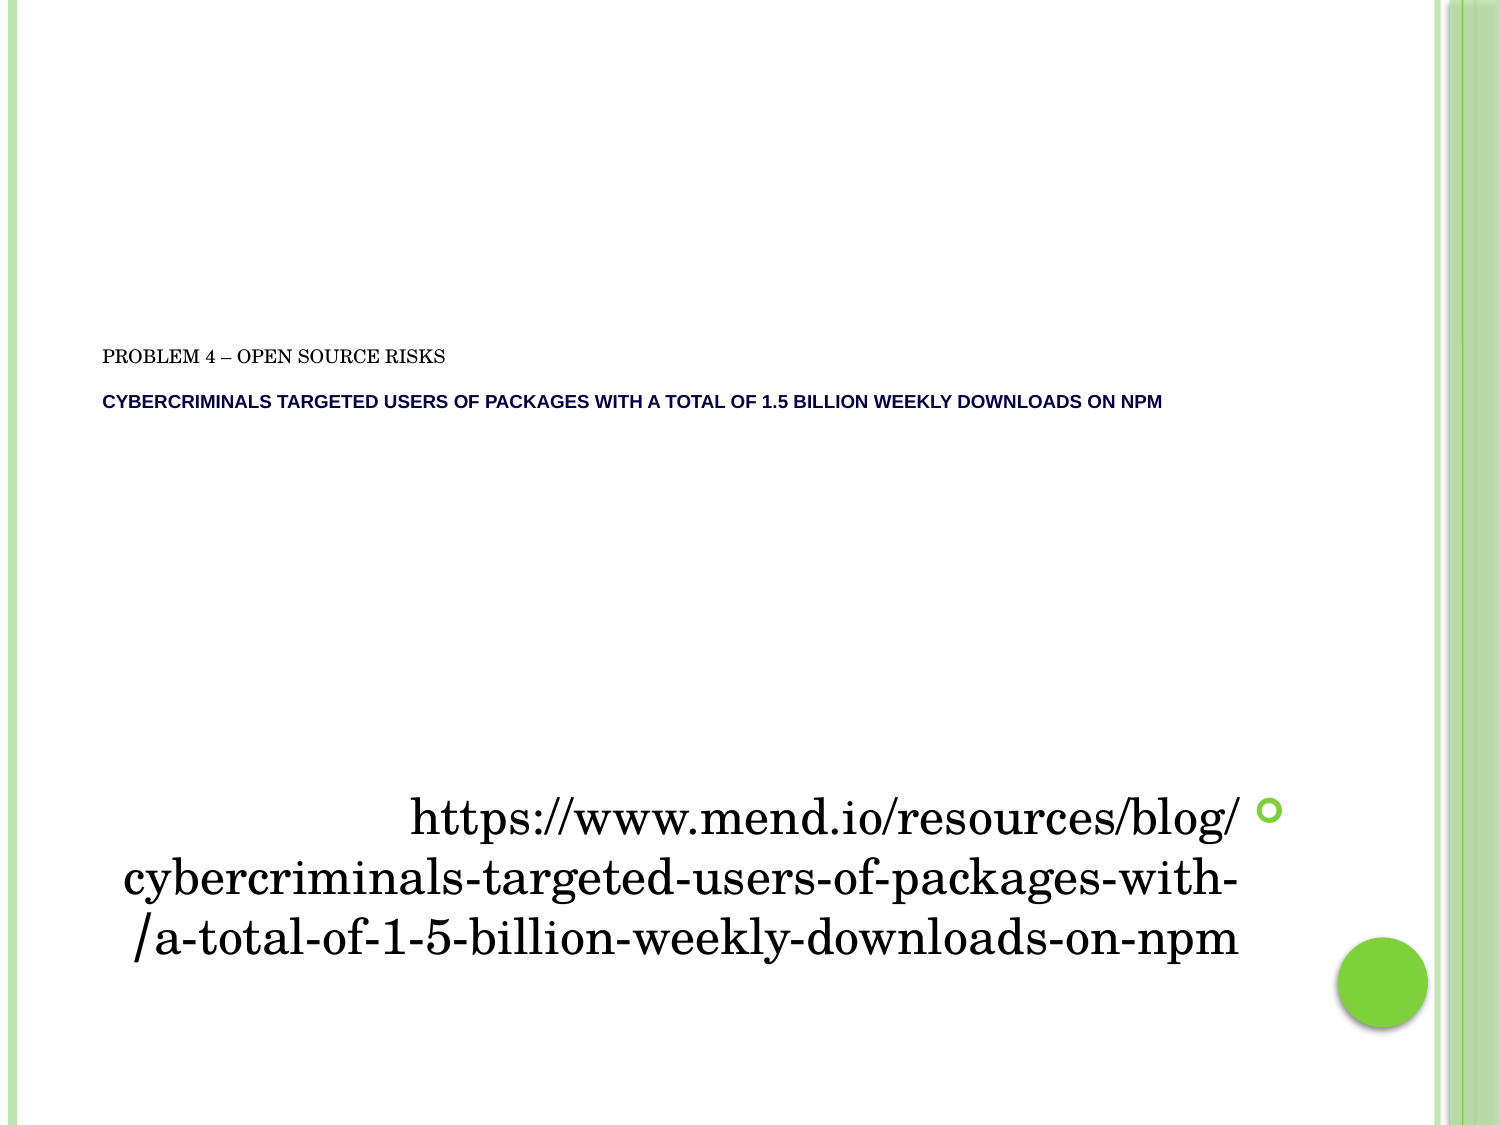

# problem 4 – open source risks Cybercriminals targeted users of packages with a total of 1.5 billion weekly downloads on npm

https://www.mend.io/resources/blog/cybercriminals-targeted-users-of-packages-with-a-total-of-1-5-billion-weekly-downloads-on-npm/